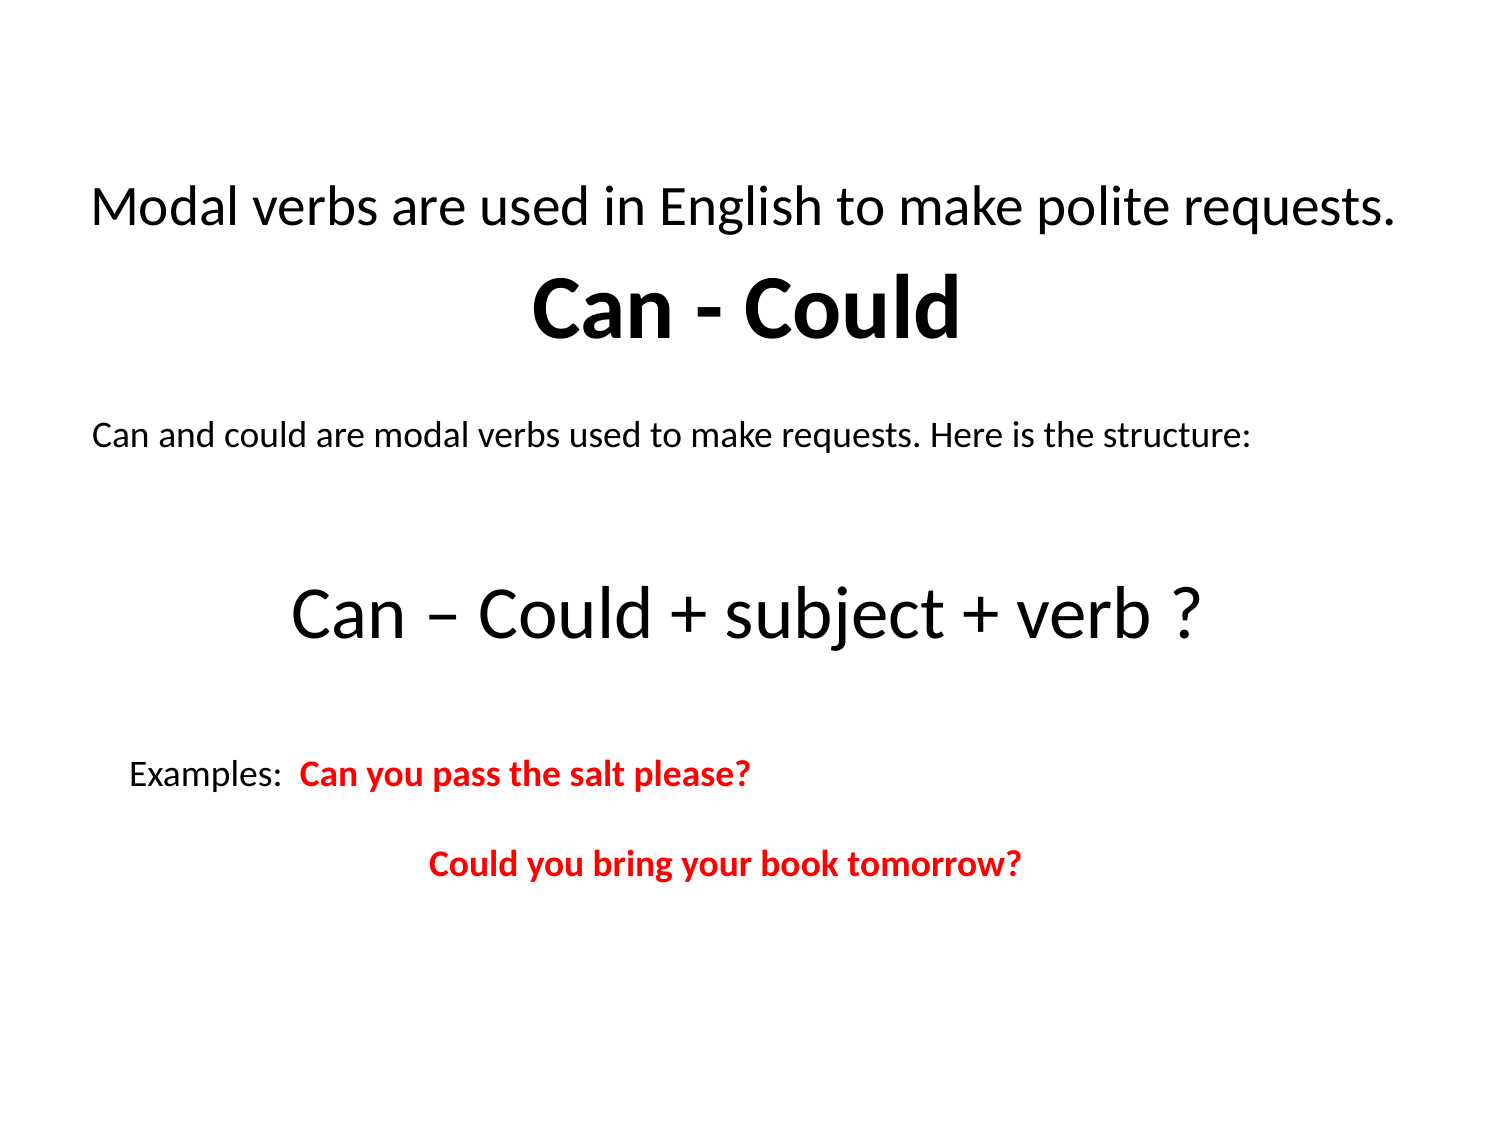

Modal verbs are used in English to make polite requests.
# Can - Could
Can and could are modal verbs used to make requests. Here is the structure:
Can – Could + subject + verb ?
Examples:  Can you pass the salt please?
		Could you bring your book tomorrow?